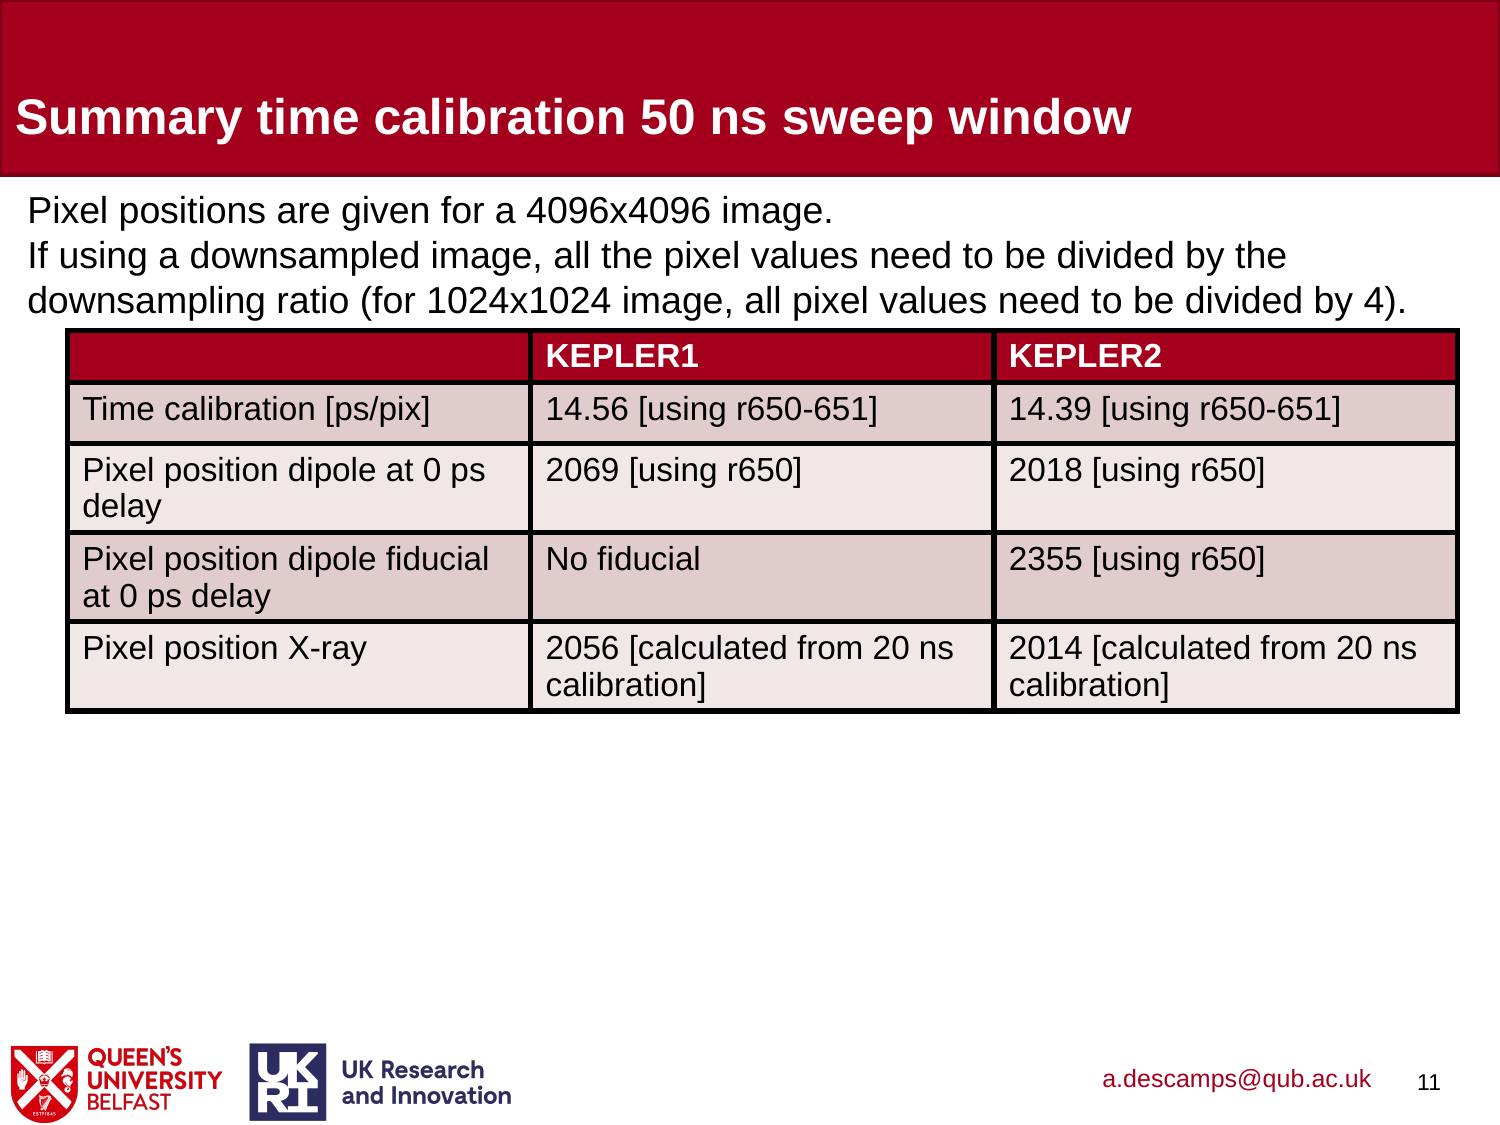

# Summary time calibration 50 ns sweep window
Pixel positions are given for a 4096x4096 image.
If using a downsampled image, all the pixel values need to be divided by the downsampling ratio (for 1024x1024 image, all pixel values need to be divided by 4).
|  | KEPLER1 | KEPLER2 |
| --- | --- | --- |
| Time calibration [ps/pix] | 14.56 [using r650-651] | 14.39 [using r650-651] |
| Pixel position dipole at 0 ps delay | 2069 [using r650] | 2018 [using r650] |
| Pixel position dipole fiducial at 0 ps delay | No fiducial | 2355 [using r650] |
| Pixel position X-ray | 2056 [calculated from 20 ns calibration] | 2014 [calculated from 20 ns calibration] |
11